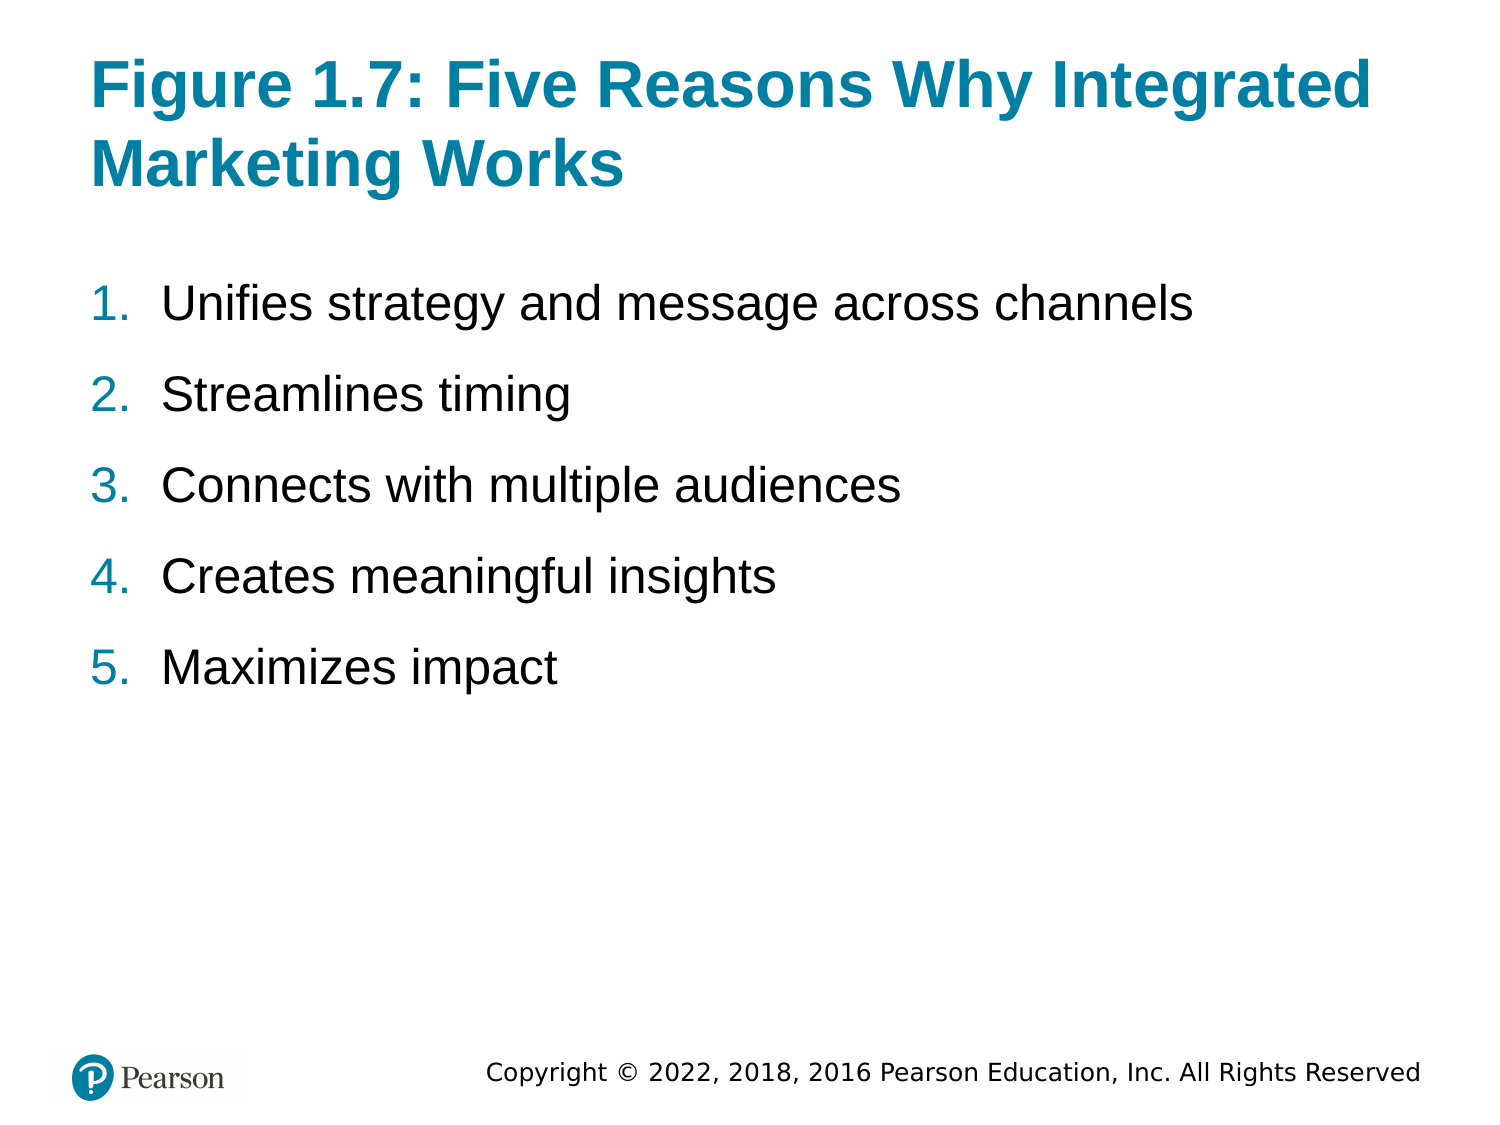

# Figure 1.7: Five Reasons Why Integrated Marketing Works
Unifies strategy and message across channels
Streamlines timing
Connects with multiple audiences
Creates meaningful insights
Maximizes impact